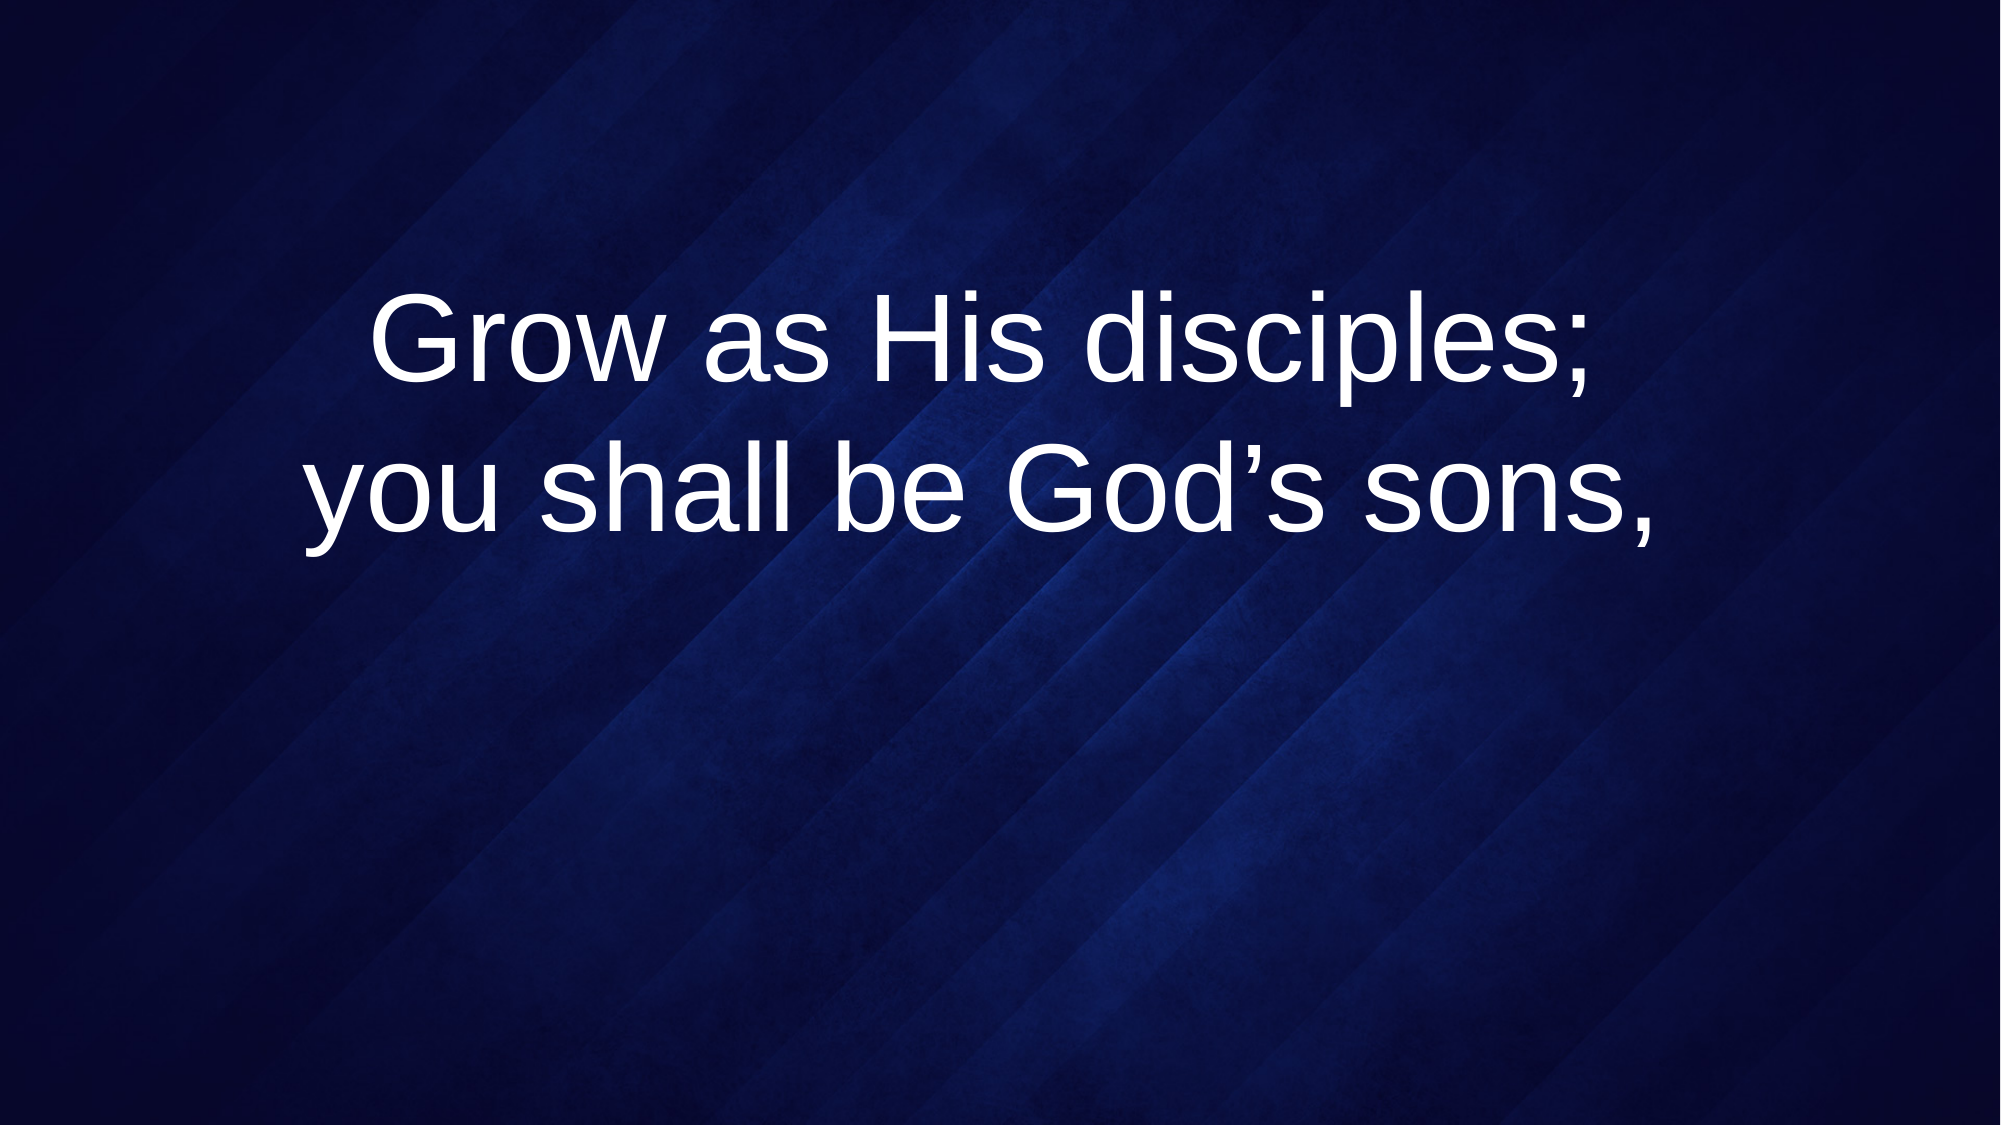

# Grow as His disciples; you shall be God’s sons,